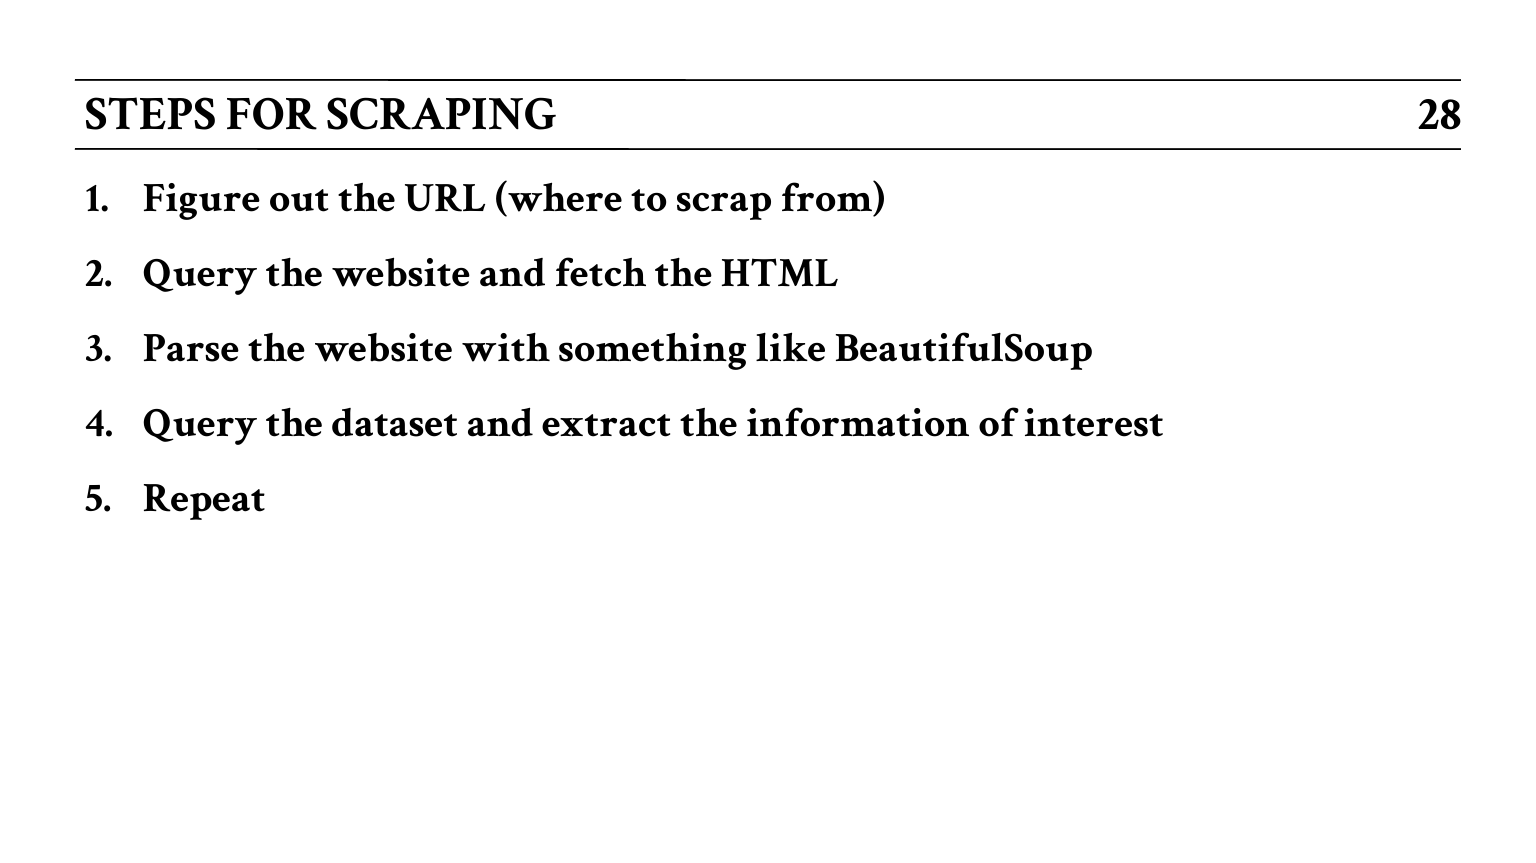

# STEPS FOR SCRAPING
28

Figure out the URL (where to scrap from)
Query the website and fetch the HTML
Parse the website with something like BeautifulSoup
Query the dataset and extract the information of interest
Repeat